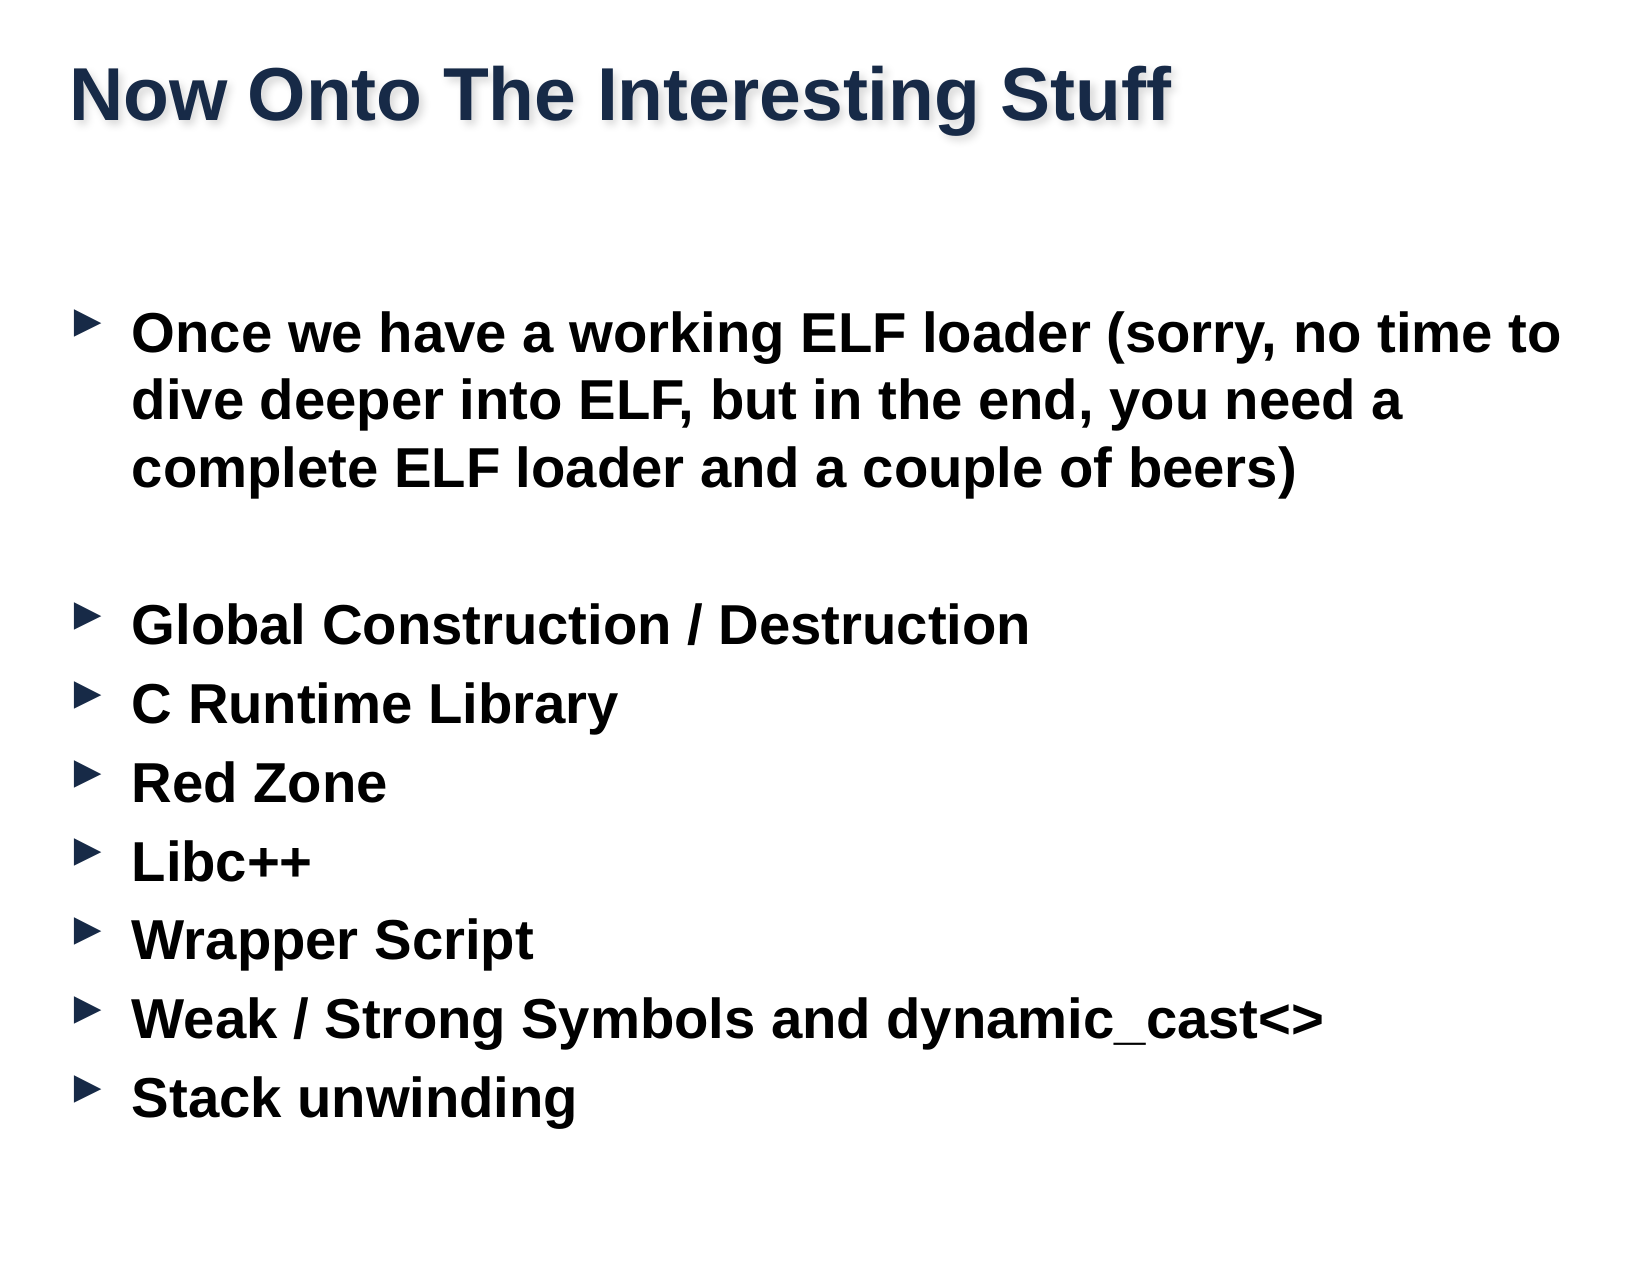

Now Onto The Interesting Stuff
Once we have a working ELF loader (sorry, no time to dive deeper into ELF, but in the end, you need a complete ELF loader and a couple of beers)

Global Construction / Destruction
C Runtime Library
Red Zone
Libc++
Wrapper Script
Weak / Strong Symbols and dynamic_cast<>
Stack unwinding